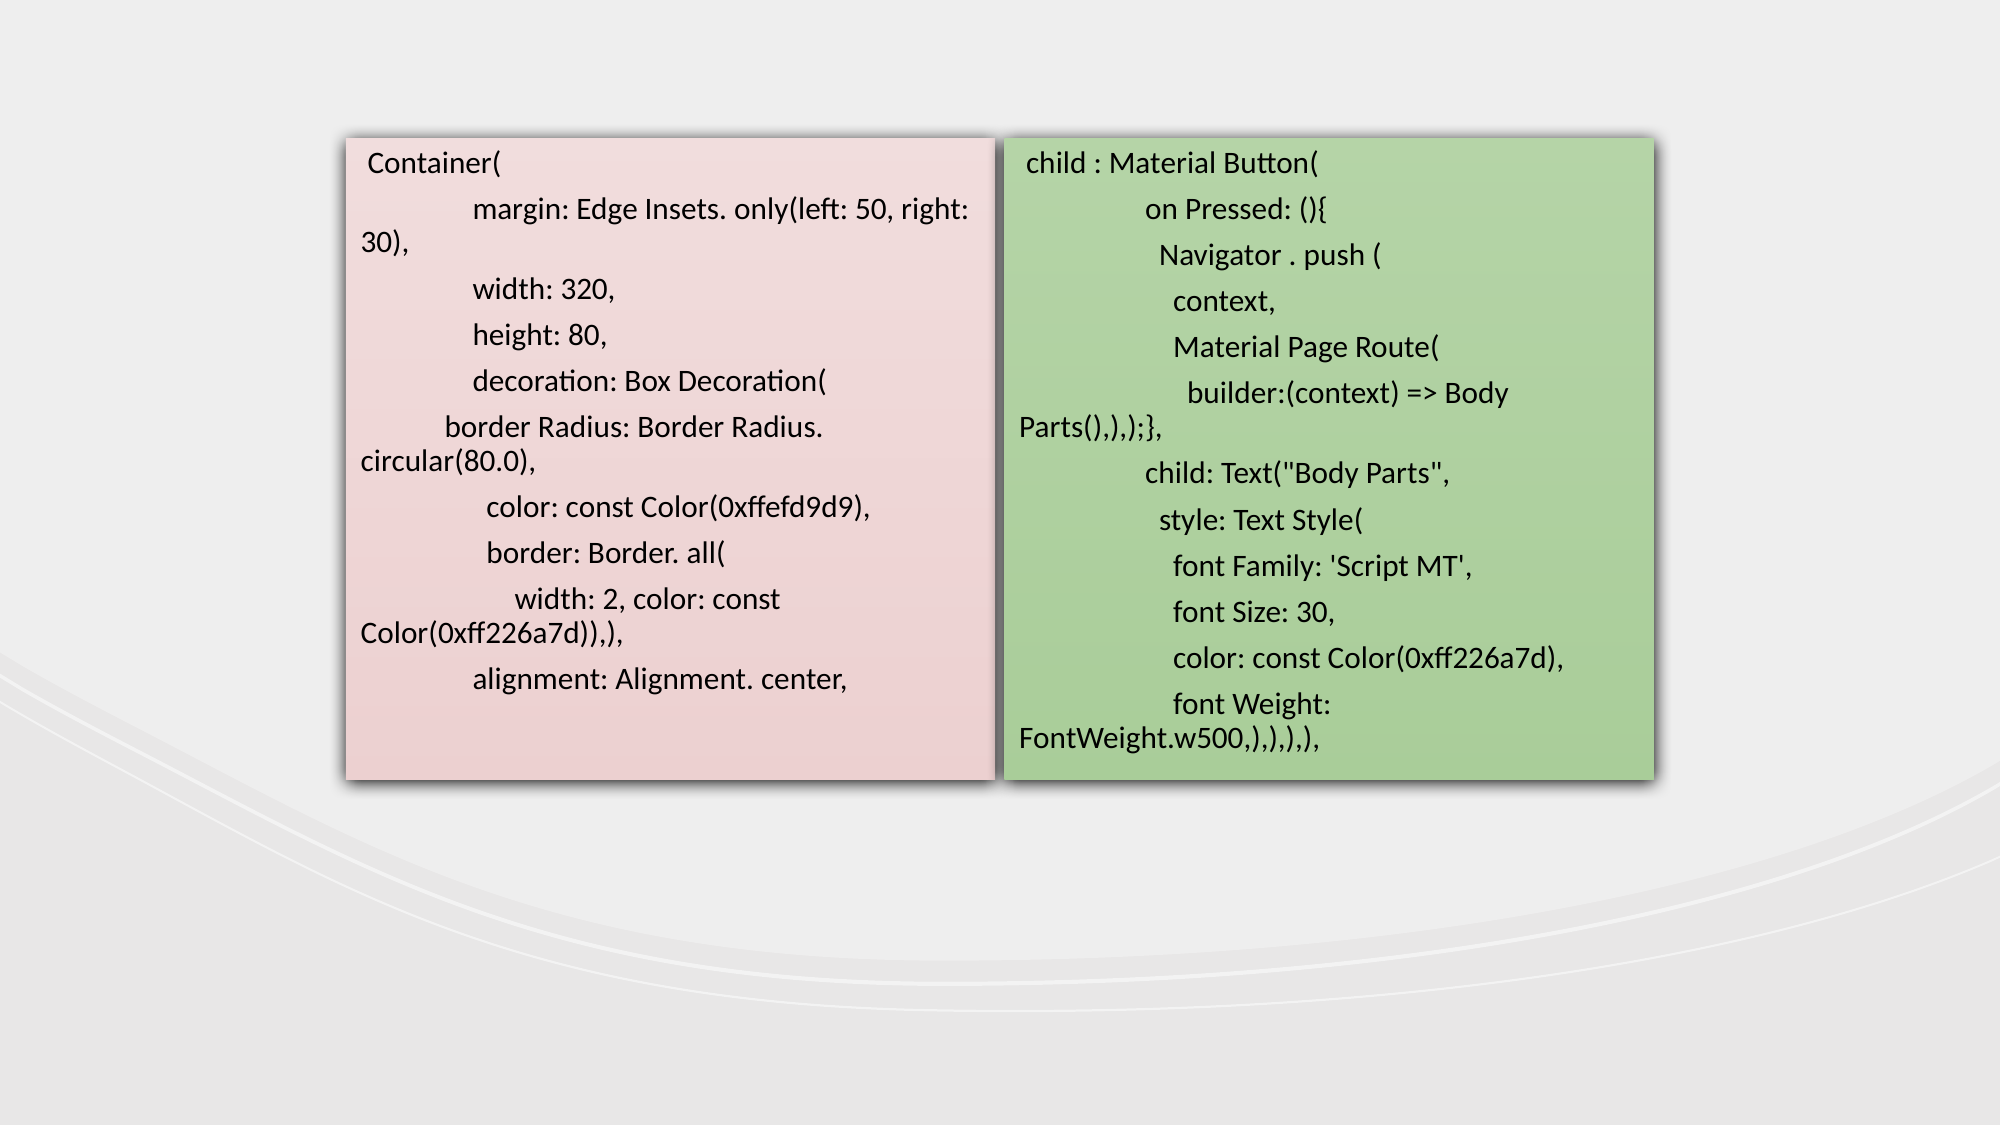

Container(
                margin: Edge Insets. only(left: 50, right: 30),
                width: 320,
                height: 80,
                decoration: Box Decoration(
            border Radius: Border Radius. circular(80.0),
                  color: const Color(0xffefd9d9),
                  border: Border. all(
                      width: 2, color: const Color(0xff226a7d)),),
                alignment: Alignment. center,
 child : Material Button(
                  on Pressed: (){
                    Navigator . push (
                      context,
                      Material Page Route(
                        builder:(context) => Body Parts(),),);},
                  child: Text("Body Parts",
                    style: Text Style(
                      font Family: 'Script MT',
                      font Size: 30,
                      color: const Color(0xff226a7d),
                      font Weight: FontWeight.w500,),),),),